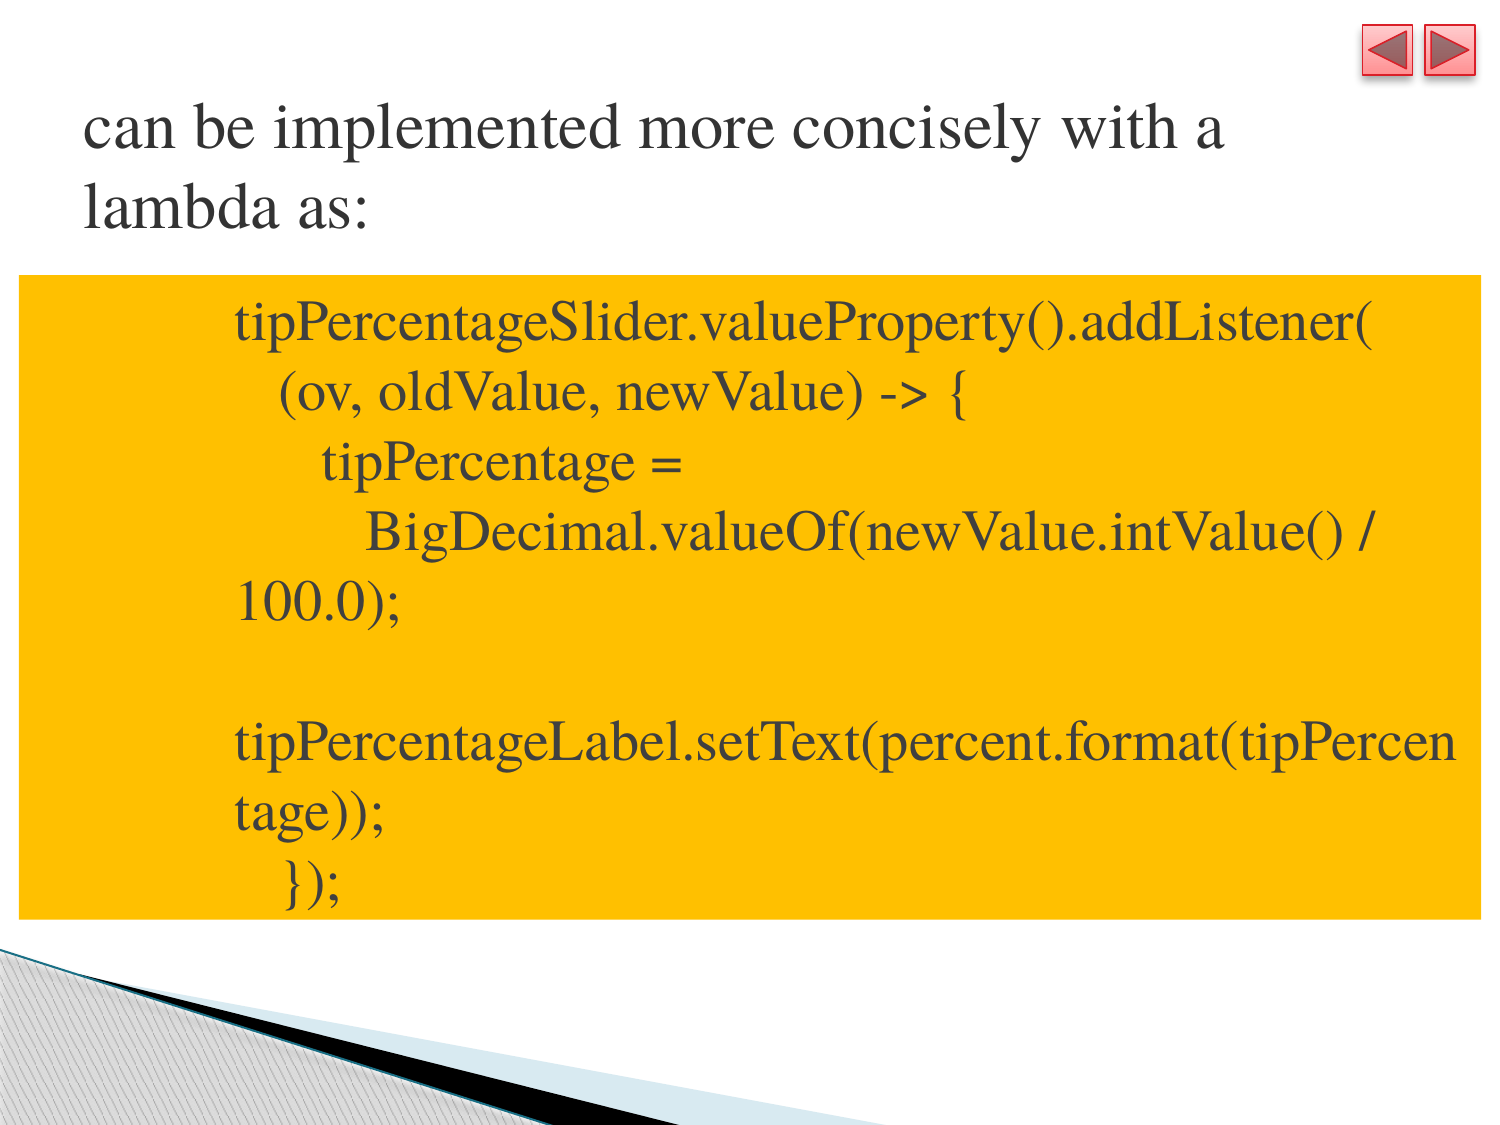

can be implemented more concisely with a lambda as:
tipPercentageSlider.valueProperty().addListener(
   (ov, oldValue, newValue) -> {
      tipPercentage =
         BigDecimal.valueOf(newValue.intValue() / 100.0);
      tipPercentageLabel.setText(percent.format(tipPercentage));
   });